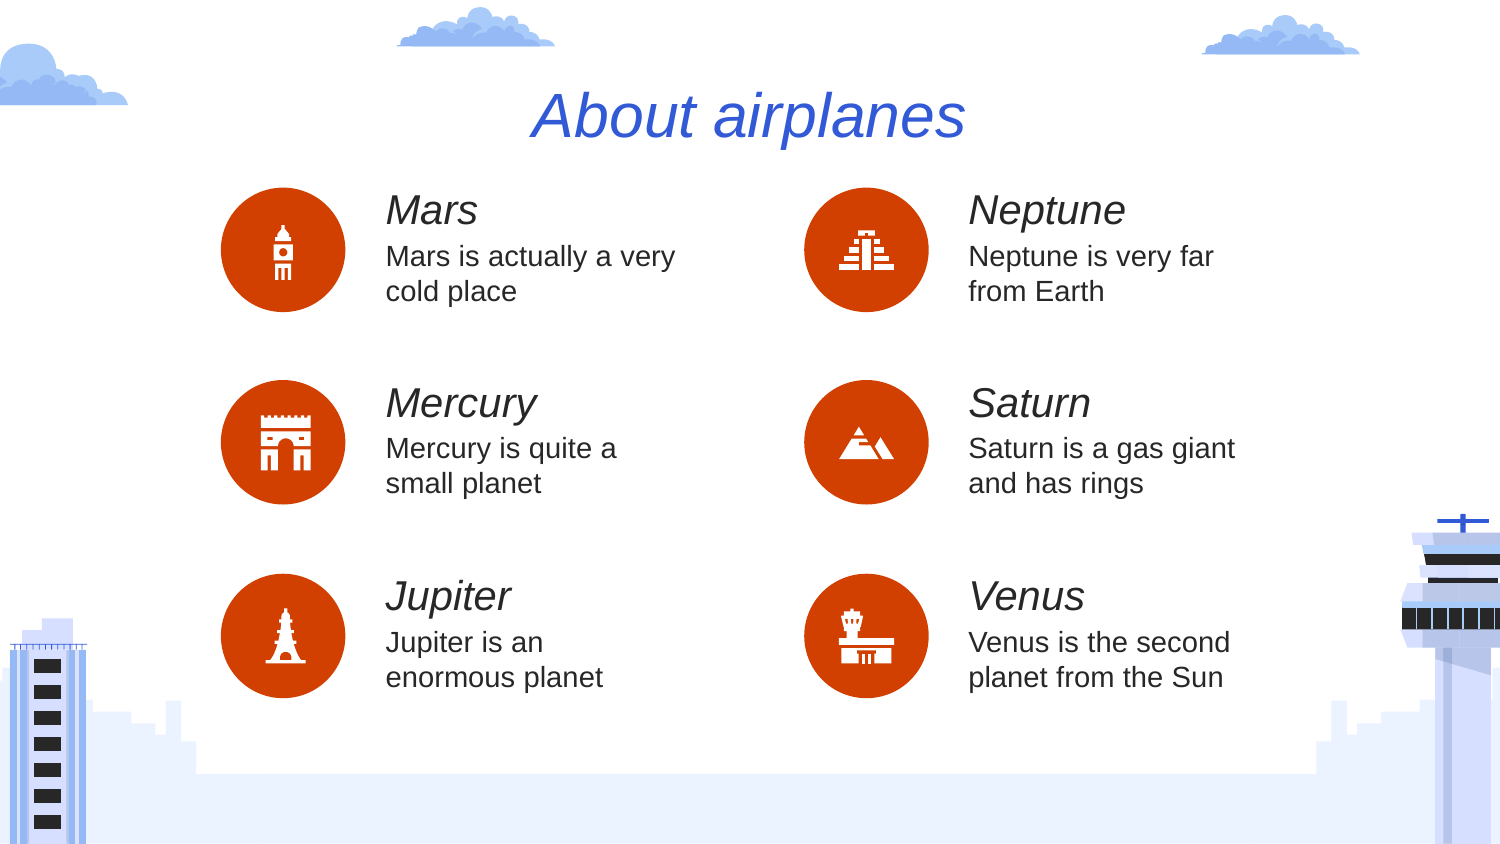

About airplanes

# Mars
Neptune
Mars is actually a very cold place
Neptune is very far from Earth

Mercury
Saturn
Mercury is quite a small planet
Saturn is a gas giant and has rings

Jupiter
Venus
Jupiter is an enormous planet
Venus is the second planet from the Sun